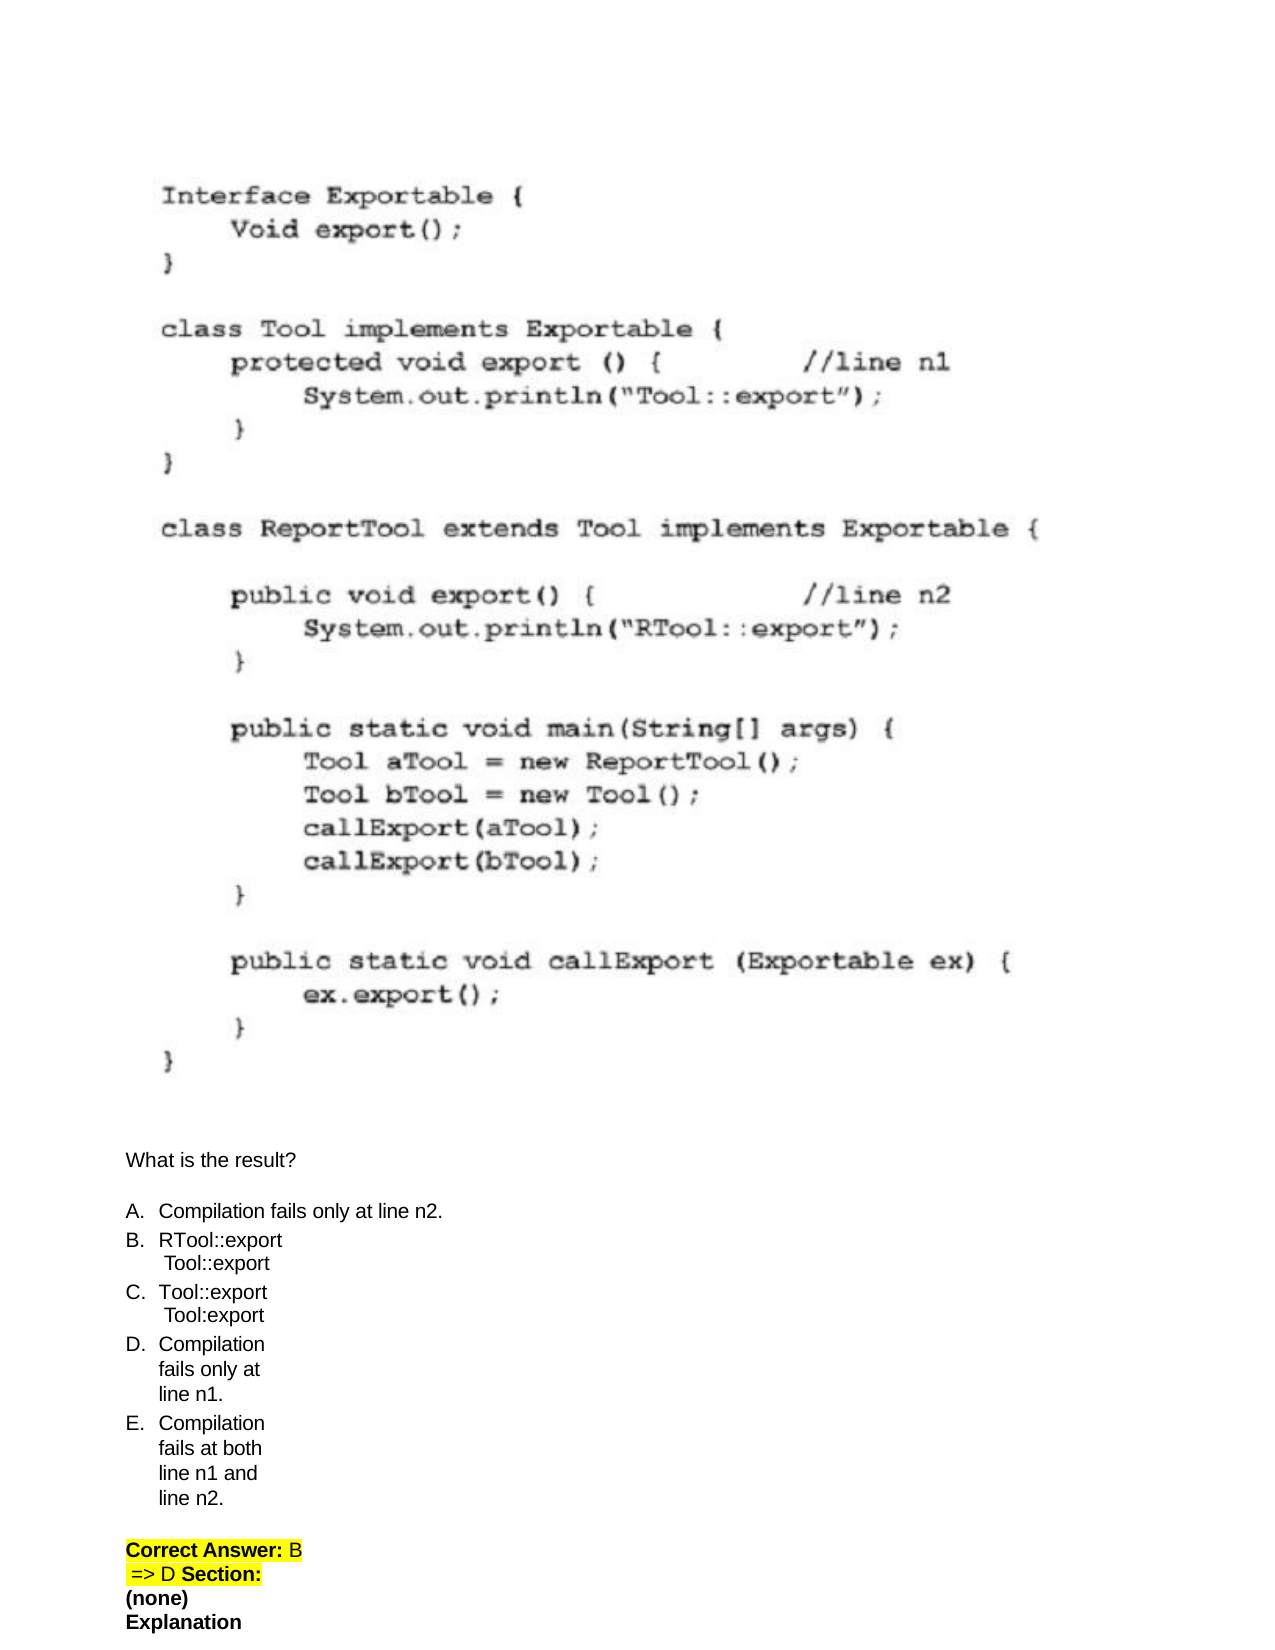

What is the result?

Compilation fails only at line n2.
RTool::export  Tool::export
Tool::export  Tool:export
Compilation fails only at line n1.
Compilation fails at both line n1 and line n2.

Correct Answer: B  => D Section: (none)  Explanation